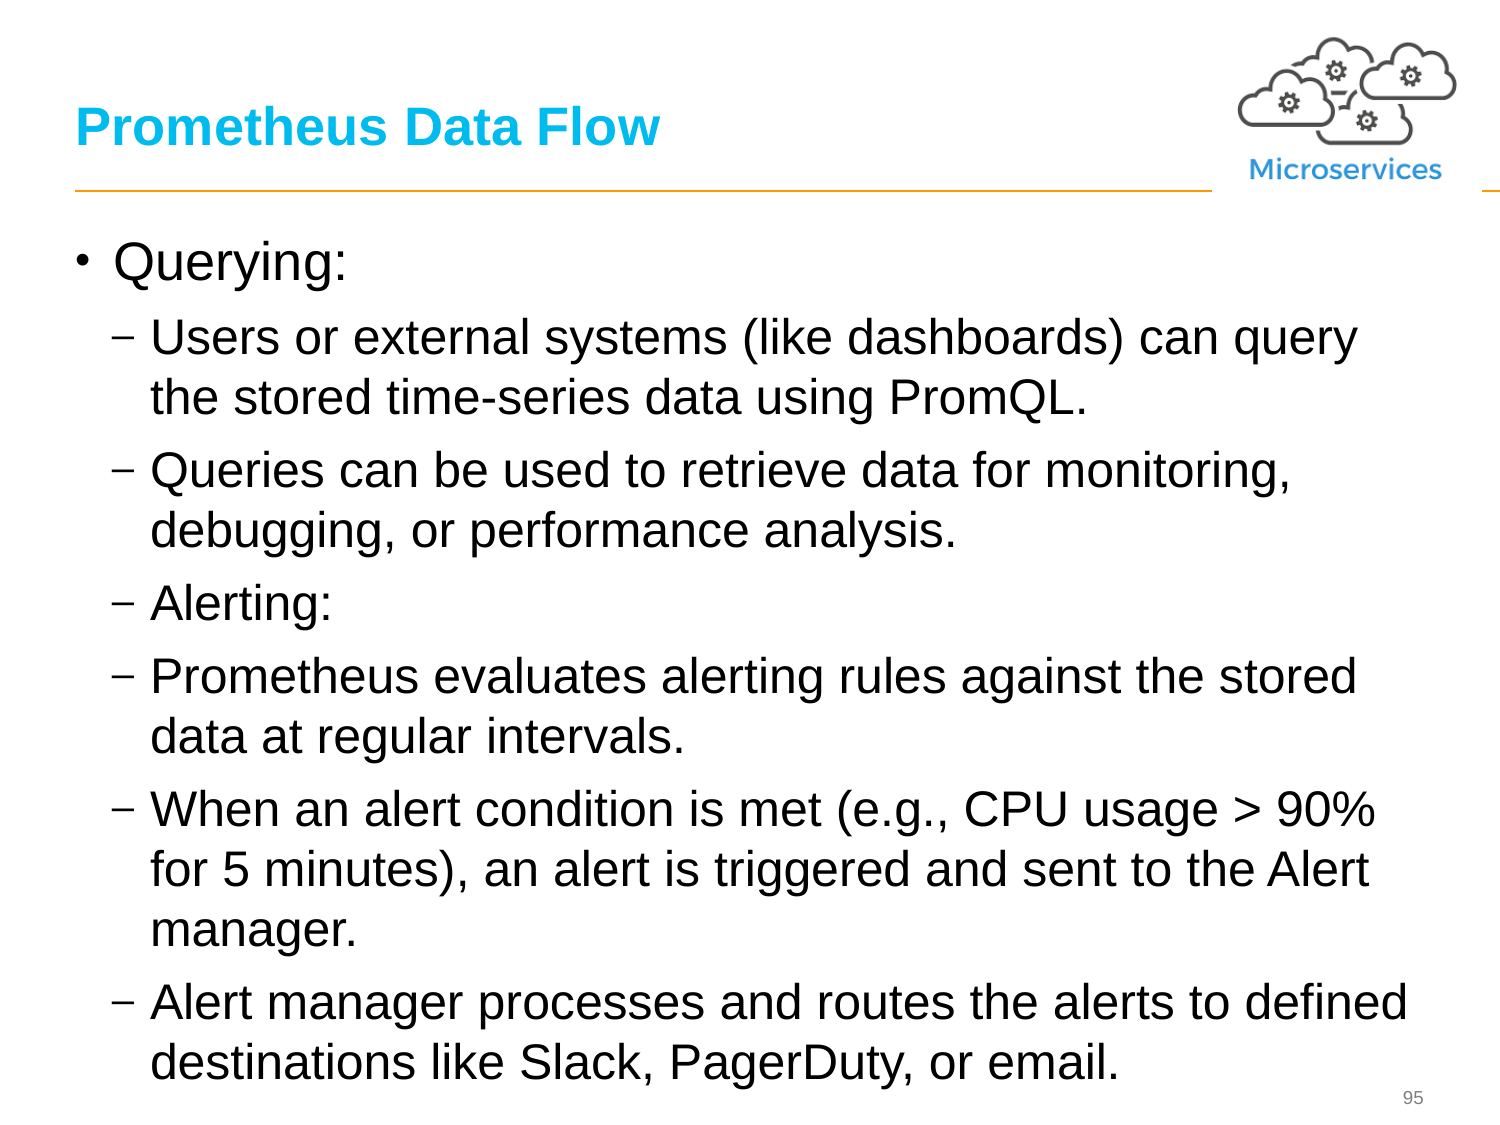

# Prometheus Data Flow
Querying:
Users or external systems (like dashboards) can query the stored time-series data using PromQL.
Queries can be used to retrieve data for monitoring, debugging, or performance analysis.
Alerting:
Prometheus evaluates alerting rules against the stored data at regular intervals.
When an alert condition is met (e.g., CPU usage > 90% for 5 minutes), an alert is triggered and sent to the Alert manager.
Alert manager processes and routes the alerts to defined destinations like Slack, PagerDuty, or email.